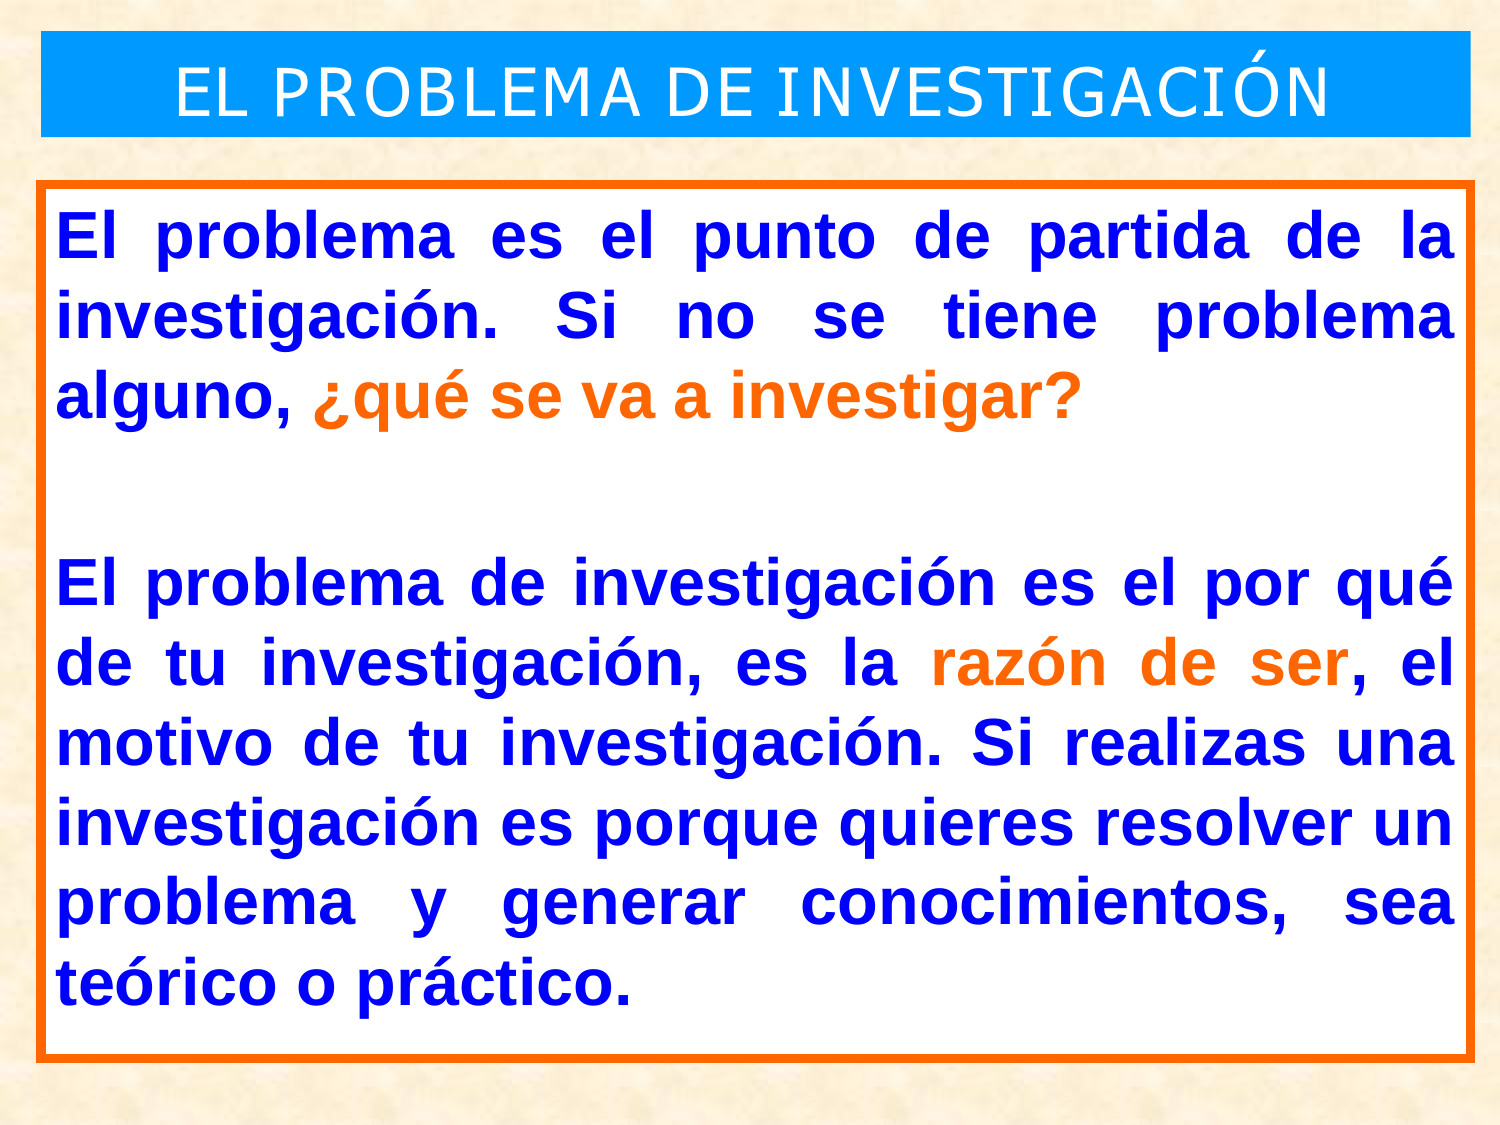

EL PROBLEMA DE INVESTIGACIÓN
El problema es el punto de partida de la investigación. Si no se tiene problema alguno, ¿qué se va a investigar?

El problema de investigación es el por qué de tu investigación, es la razón de ser, el motivo de tu investigación. Si realizas una investigación es porque quieres resolver un problema y generar conocimientos, sea teórico o práctico.